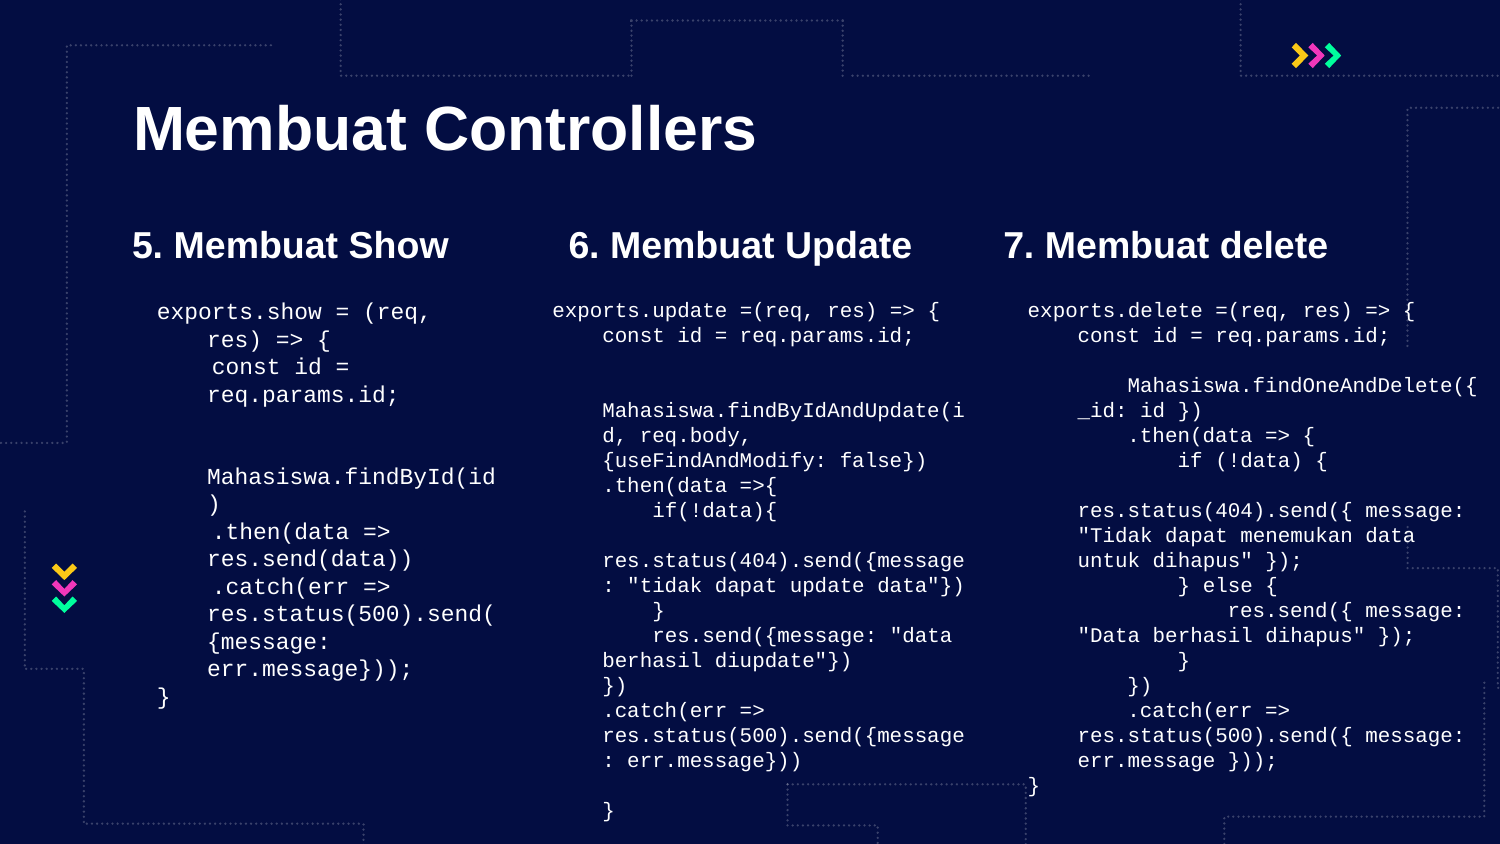

# Membuat Controllers
5. Membuat Show
6. Membuat Update
7. Membuat delete
exports.show = (req, res) => {
    const id = req.params.id;
    Mahasiswa.findById(id)
    .then(data => res.send(data))
    .catch(err => res.status(500).send({message: err.message}));
}

exports.update =(req, res) => {
    const id = req.params.id;
    Mahasiswa.findByIdAndUpdate(id, req.body, {useFindAndModify: false})
    .then(data =>{
        if(!data){
            res.status(404).send({message: "tidak dapat update data"})
        }
        res.send({message: "data berhasil diupdate"})
    })
    .catch(err => res.status(500).send({message: err.message}))
}
exports.delete =(req, res) => {
    const id = req.params.id;
    Mahasiswa.findOneAndDelete({ _id: id })
        .then(data => {
            if (!data) {
                res.status(404).send({ message: "Tidak dapat menemukan data untuk dihapus" });
            } else {
                res.send({ message: "Data berhasil dihapus" });
            }
        })
        .catch(err => res.status(500).send({ message: err.message }));
}